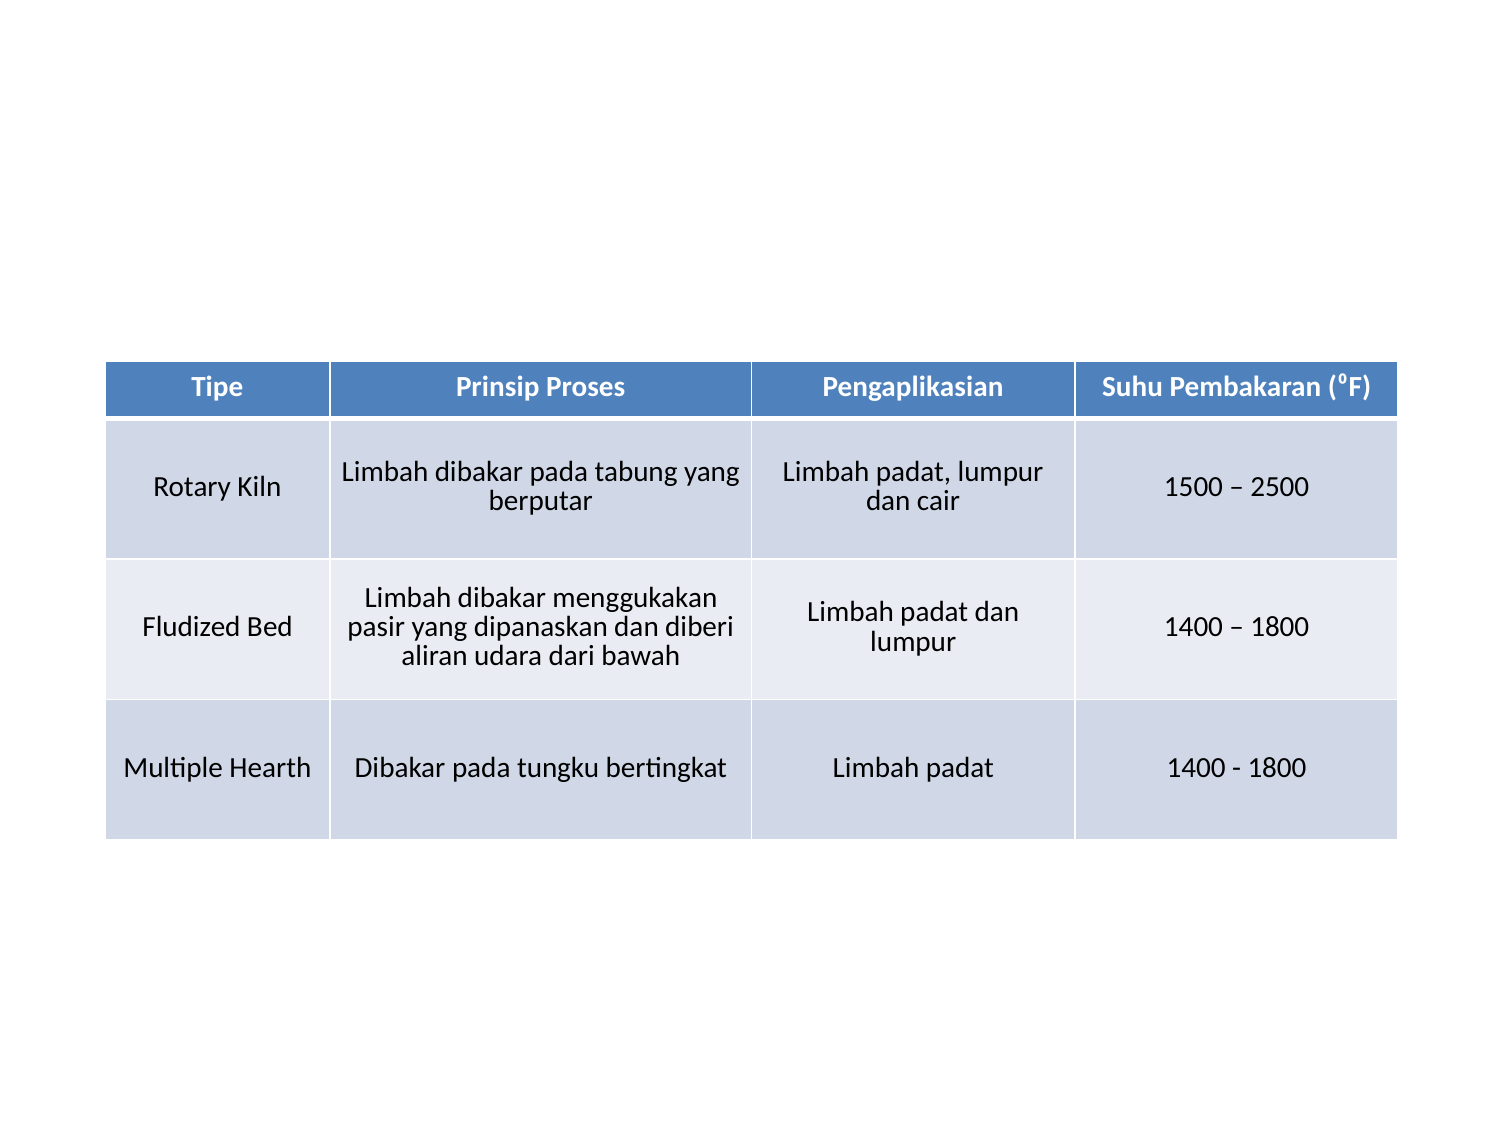

| Tipe | Prinsip Proses | Pengaplikasian | Suhu Pembakaran (⁰F) |
| --- | --- | --- | --- |
| Rotary Kiln | Limbah dibakar pada tabung yang berputar | Limbah padat, lumpur dan cair | 1500 – 2500 |
| Fludized Bed | Limbah dibakar menggukakan pasir yang dipanaskan dan diberi aliran udara dari bawah | Limbah padat dan lumpur | 1400 – 1800 |
| Multiple Hearth | Dibakar pada tungku bertingkat | Limbah padat | 1400 - 1800 |